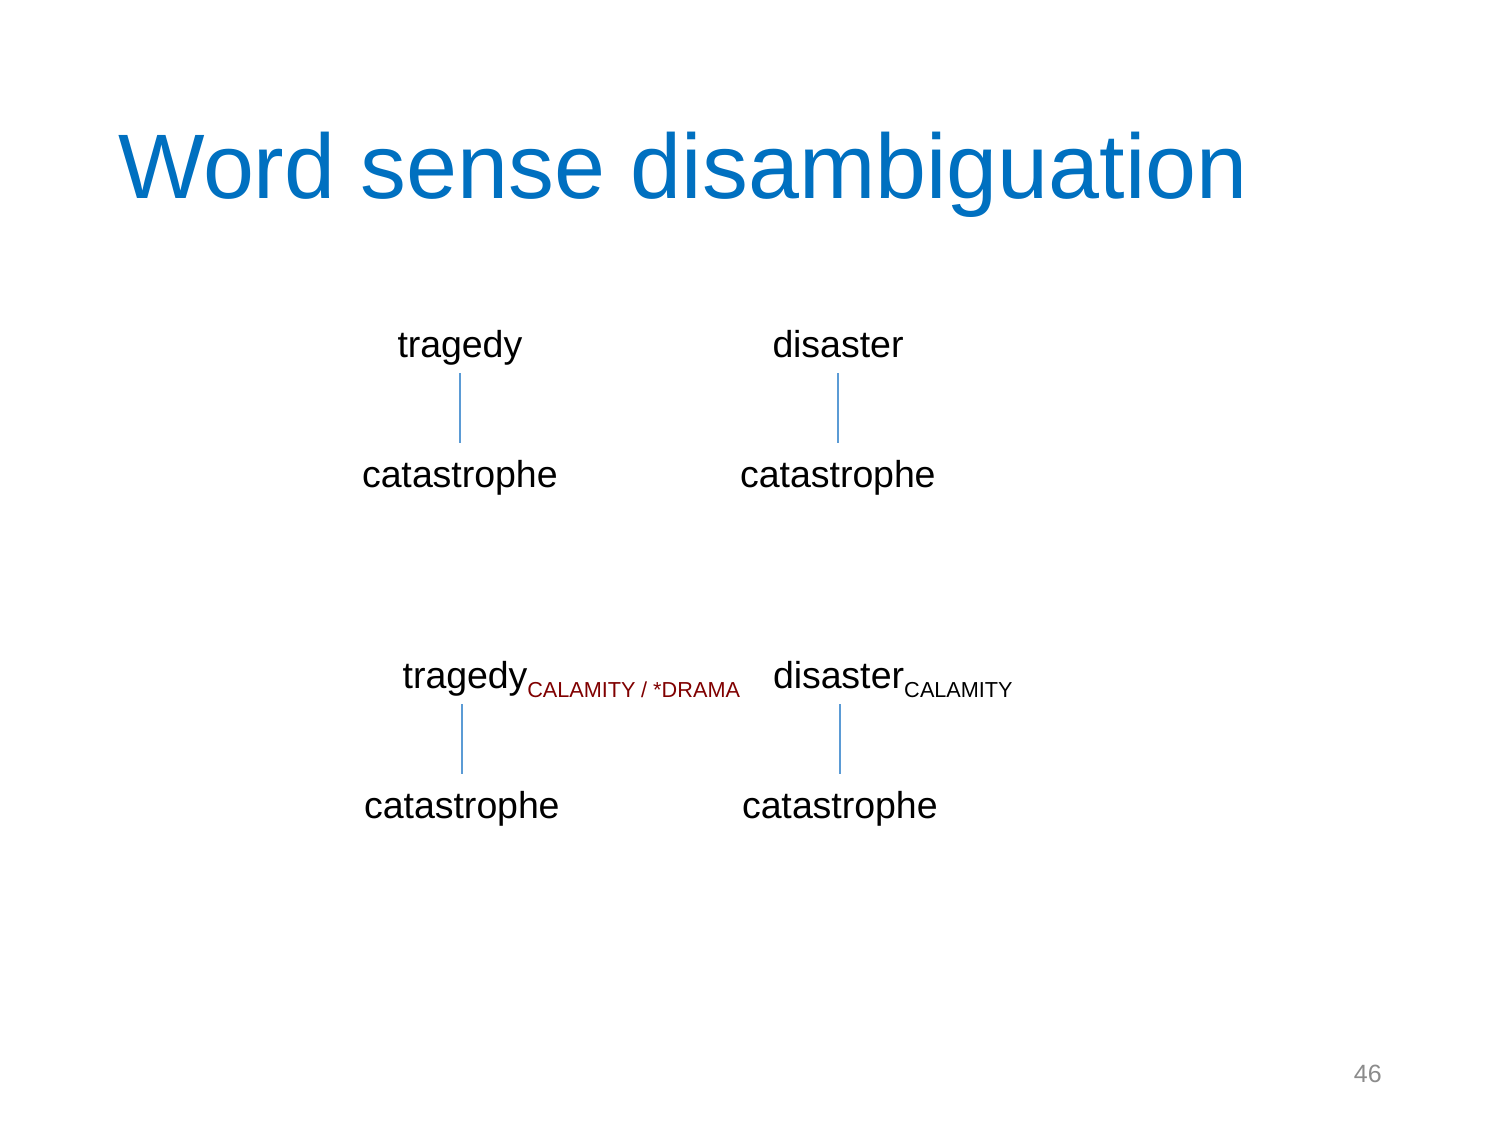

# Word sense disambiguation
tragedy
disaster
catastrophe
catastrophe
tragedyCALAMITY / *DRAMA
disasterCALAMITY
catastrophe
catastrophe
46